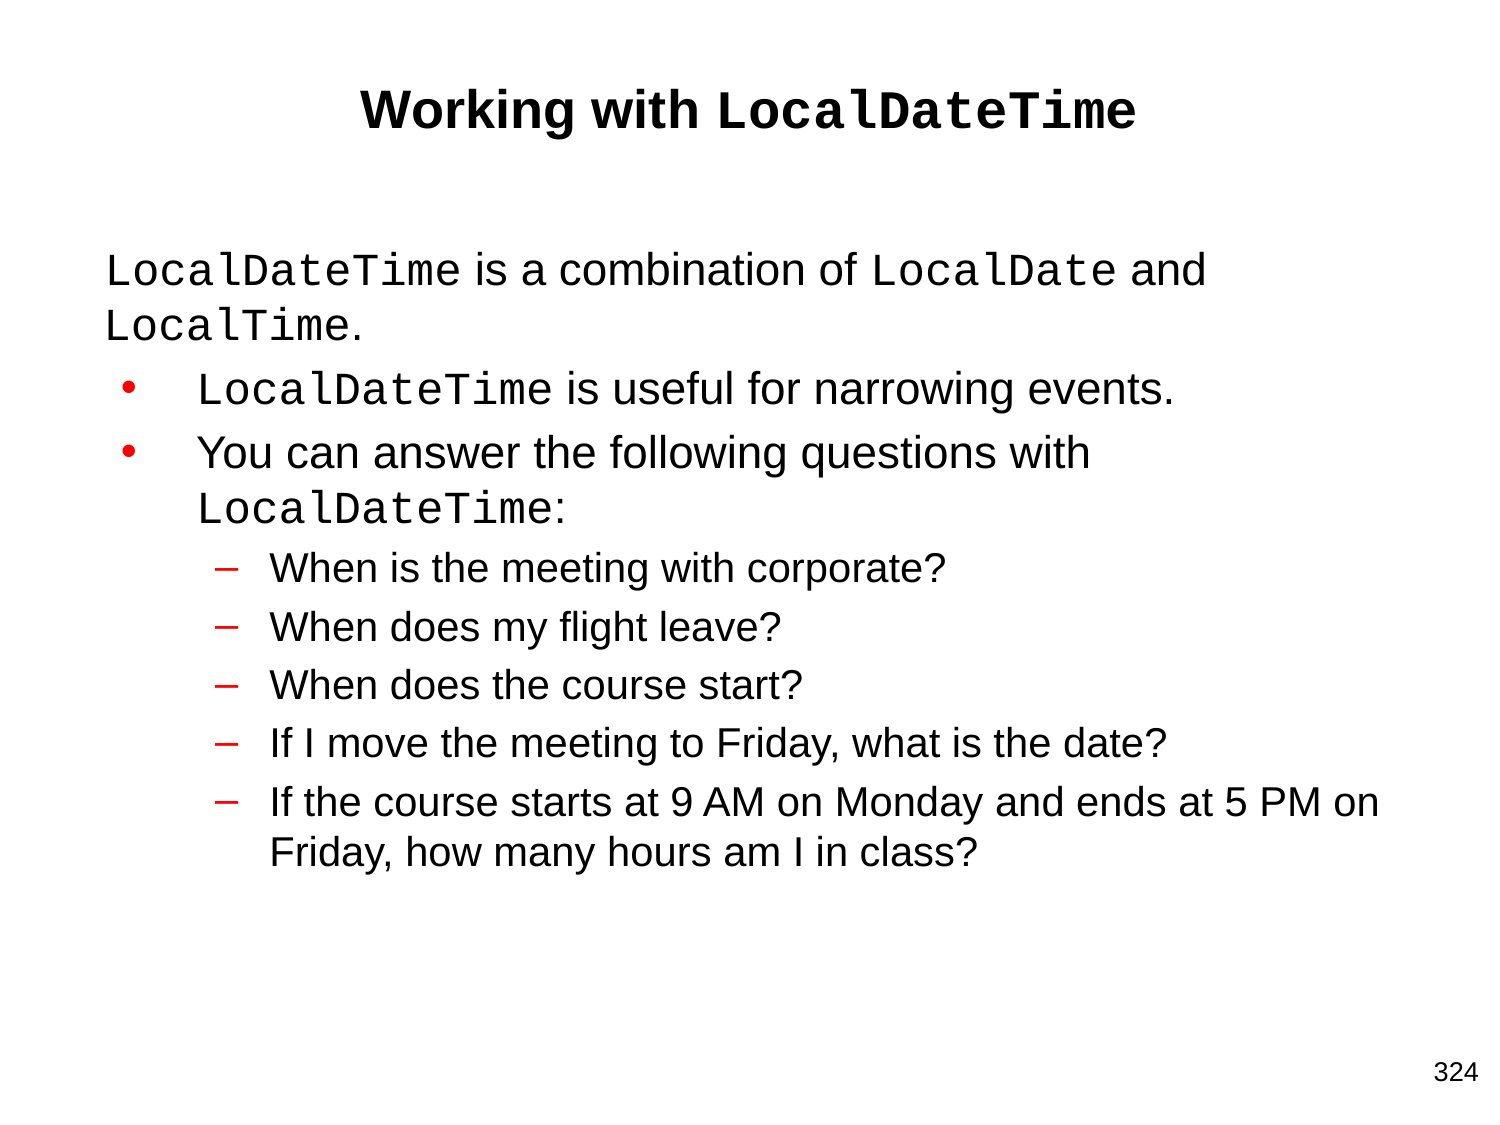

# Working with LocalDateTime
LocalDateTime is a combination of LocalDate and LocalTime.
LocalDateTime is useful for narrowing events.
You can answer the following questions with LocalDateTime:
When is the meeting with corporate?
When does my flight leave?
When does the course start?
If I move the meeting to Friday, what is the date?
If the course starts at 9 AM on Monday and ends at 5 PM on Friday, how many hours am I in class?
324